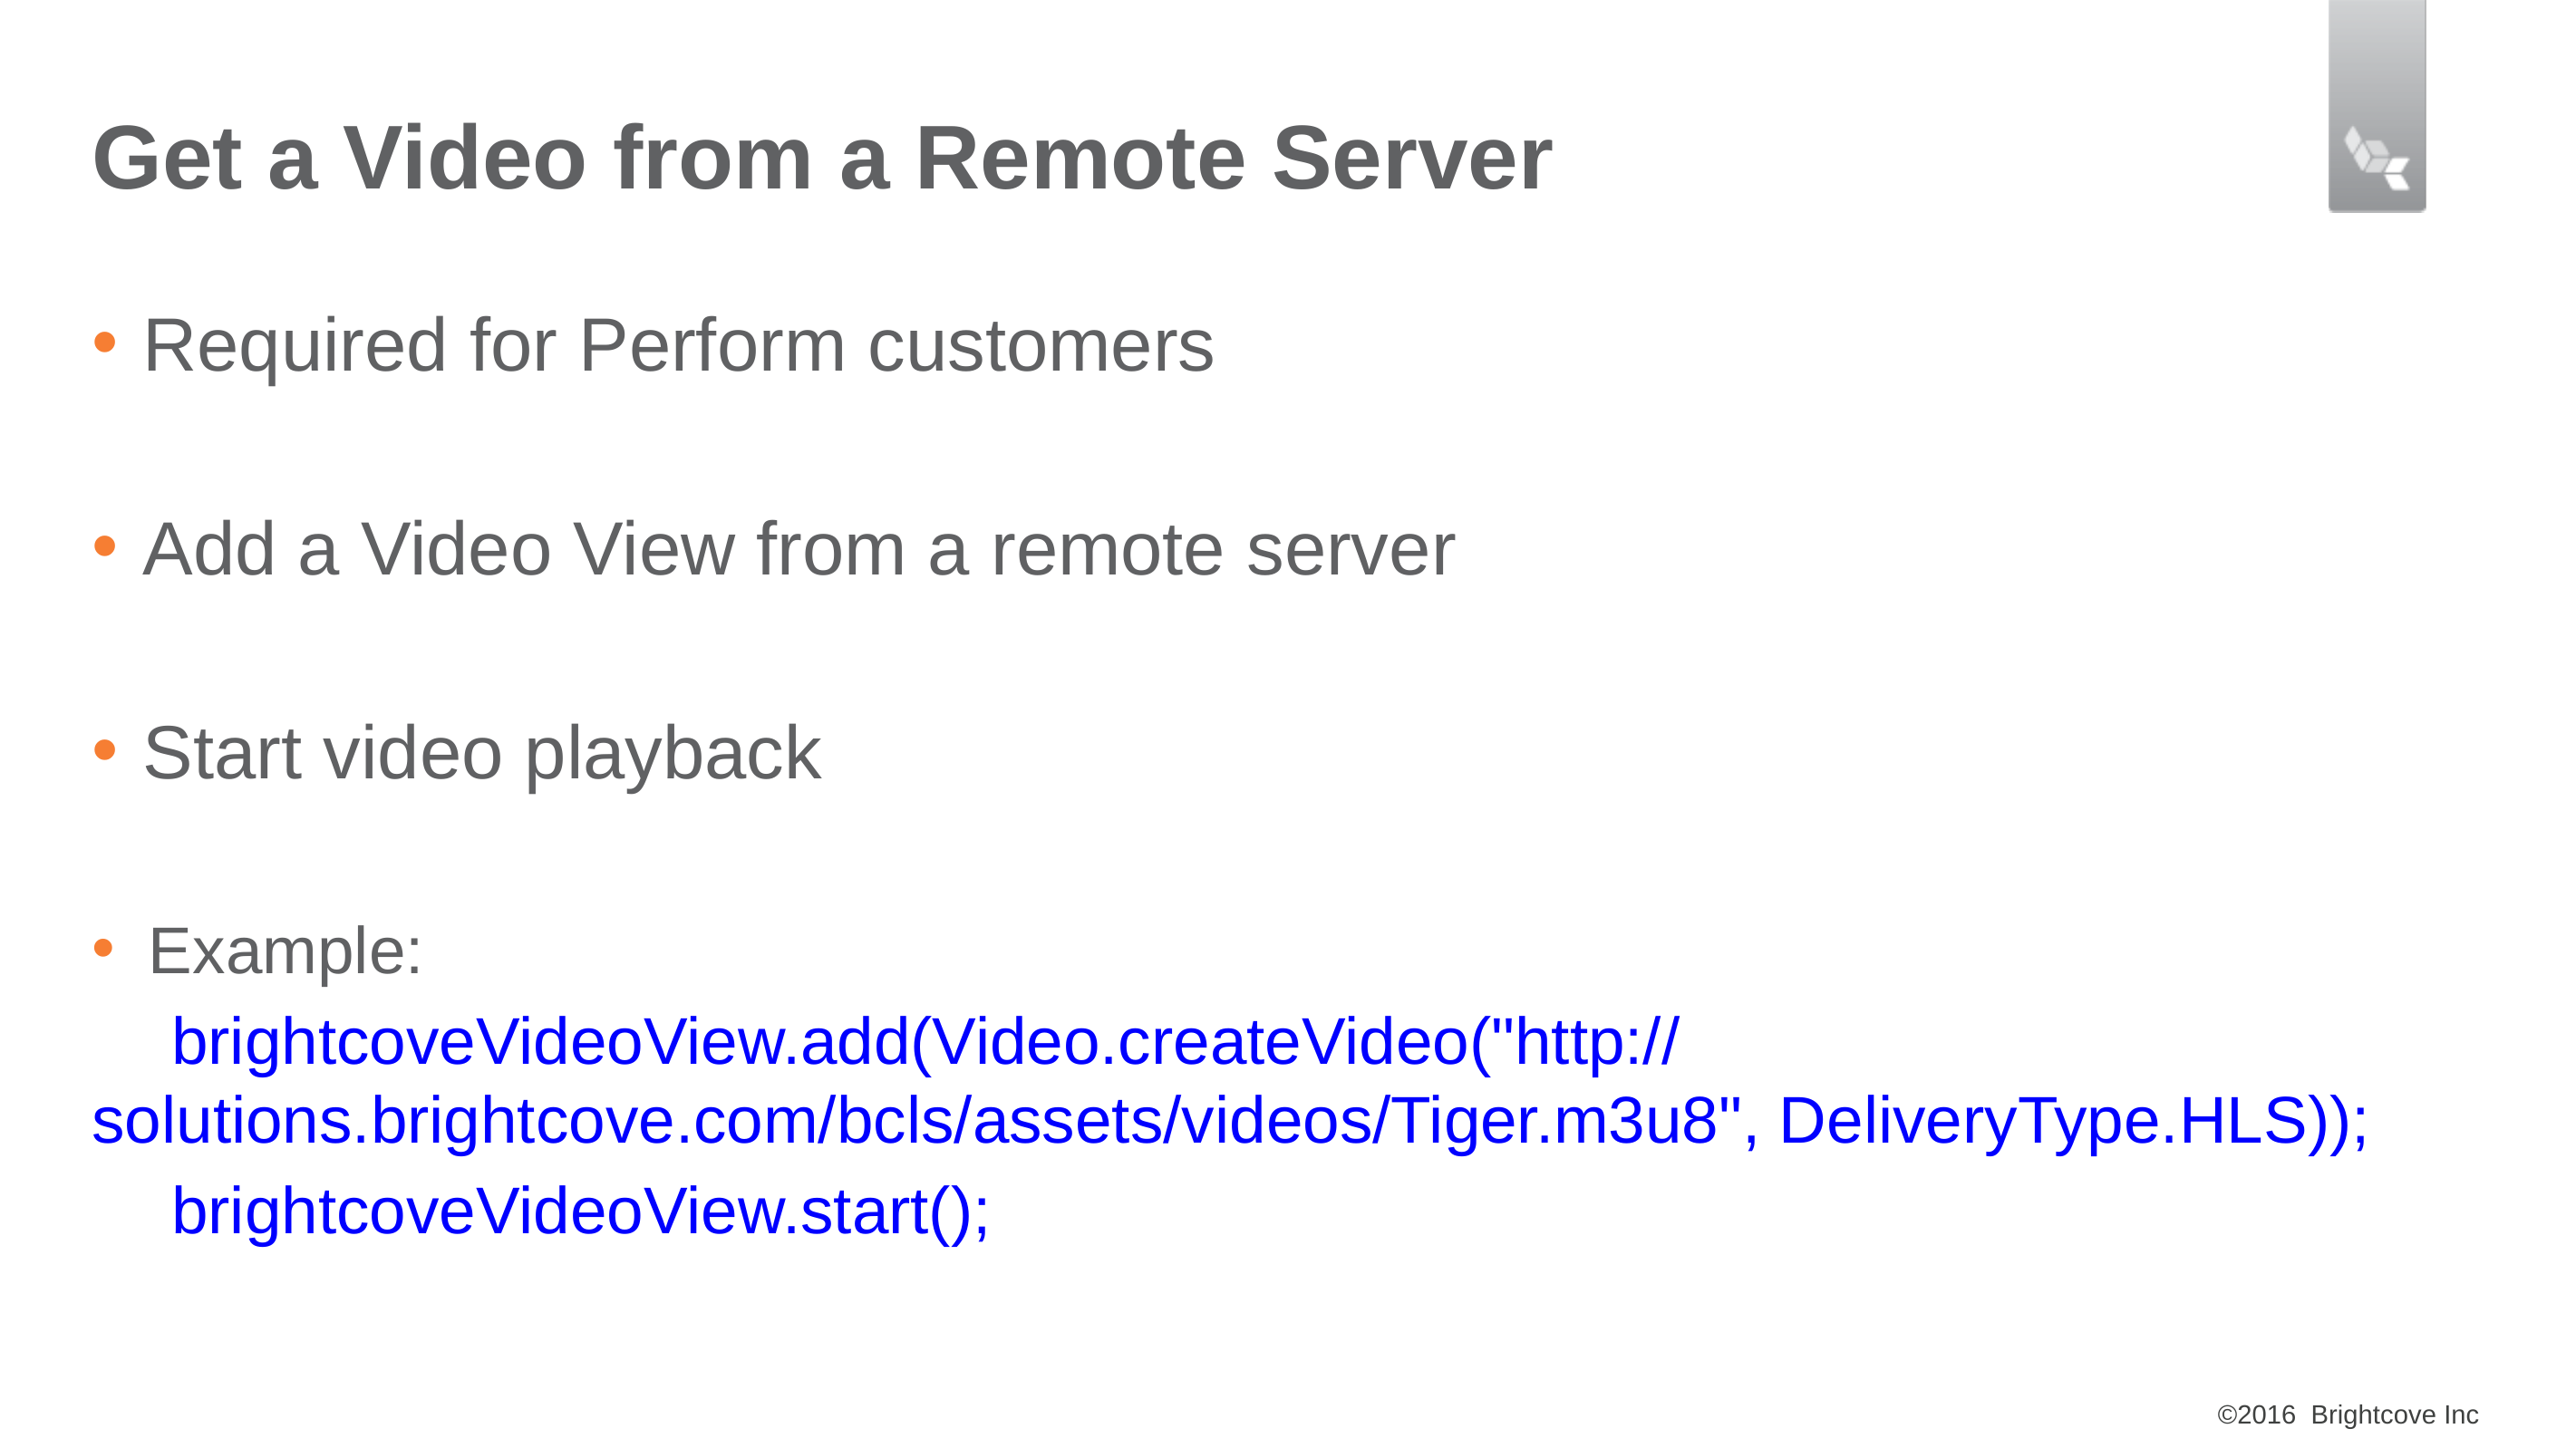

# Get a Video from a Remote Server
Required for Perform customers

Add a Video View from a remote server

Start video playback

Example:
brightcoveVideoView.add(Video.createVideo("http://solutions.brightcove.com/bcls/assets/videos/Tiger.m3u8", DeliveryType.HLS));
brightcoveVideoView.start();
31